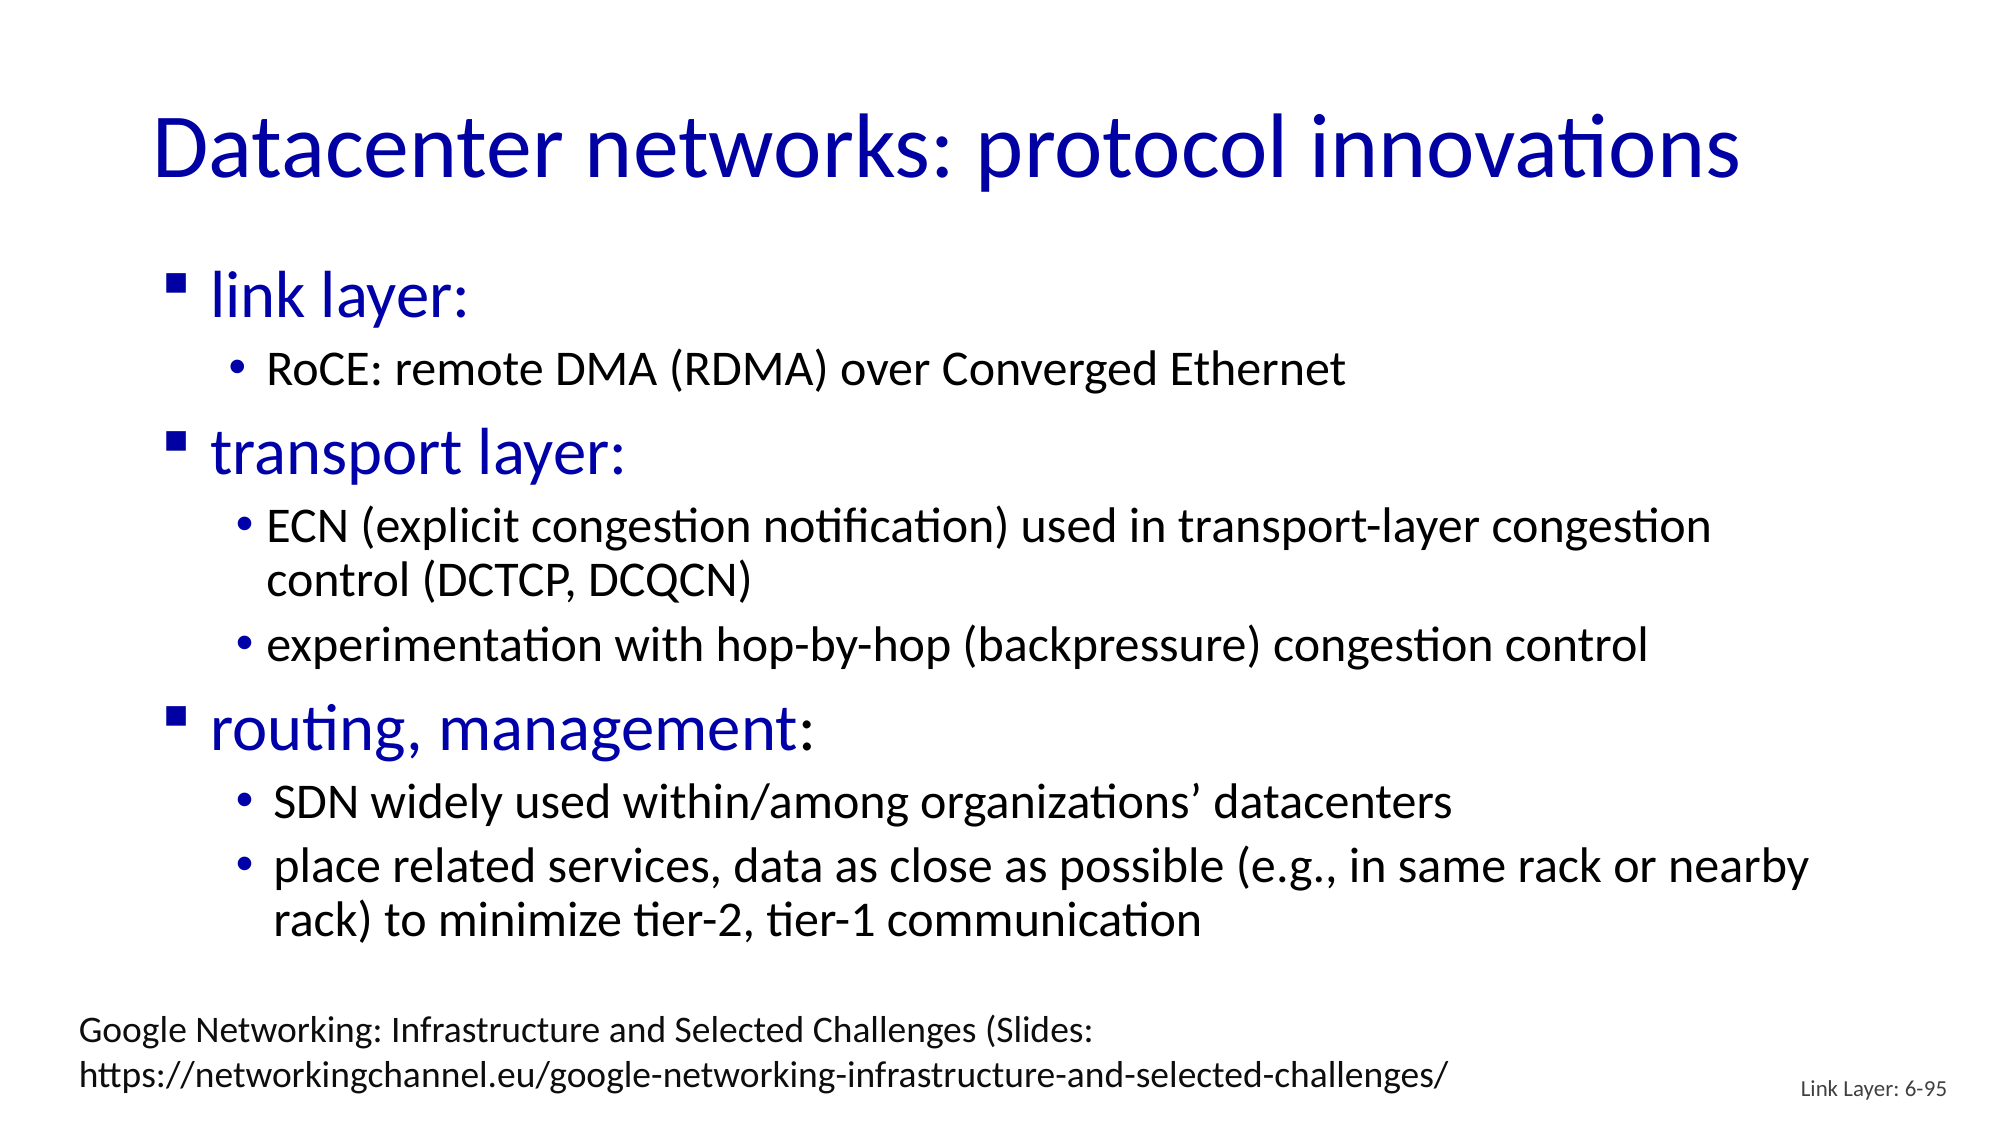

# Datacenter networks: protocol innovations
link layer:
RoCE: remote DMA (RDMA) over Converged Ethernet
transport layer:
ECN (explicit congestion notification) used in transport-layer congestion control (DCTCP, DCQCN)
experimentation with hop-by-hop (backpressure) congestion control
routing, management:
SDN widely used within/among organizations’ datacenters
place related services, data as close as possible (e.g., in same rack or nearby rack) to minimize tier-2, tier-1 communication

Google Networking: Infrastructure and Selected Challenges (Slides: https://networkingchannel.eu/google-networking-infrastructure-and-selected-challenges/
Link Layer: 6-95